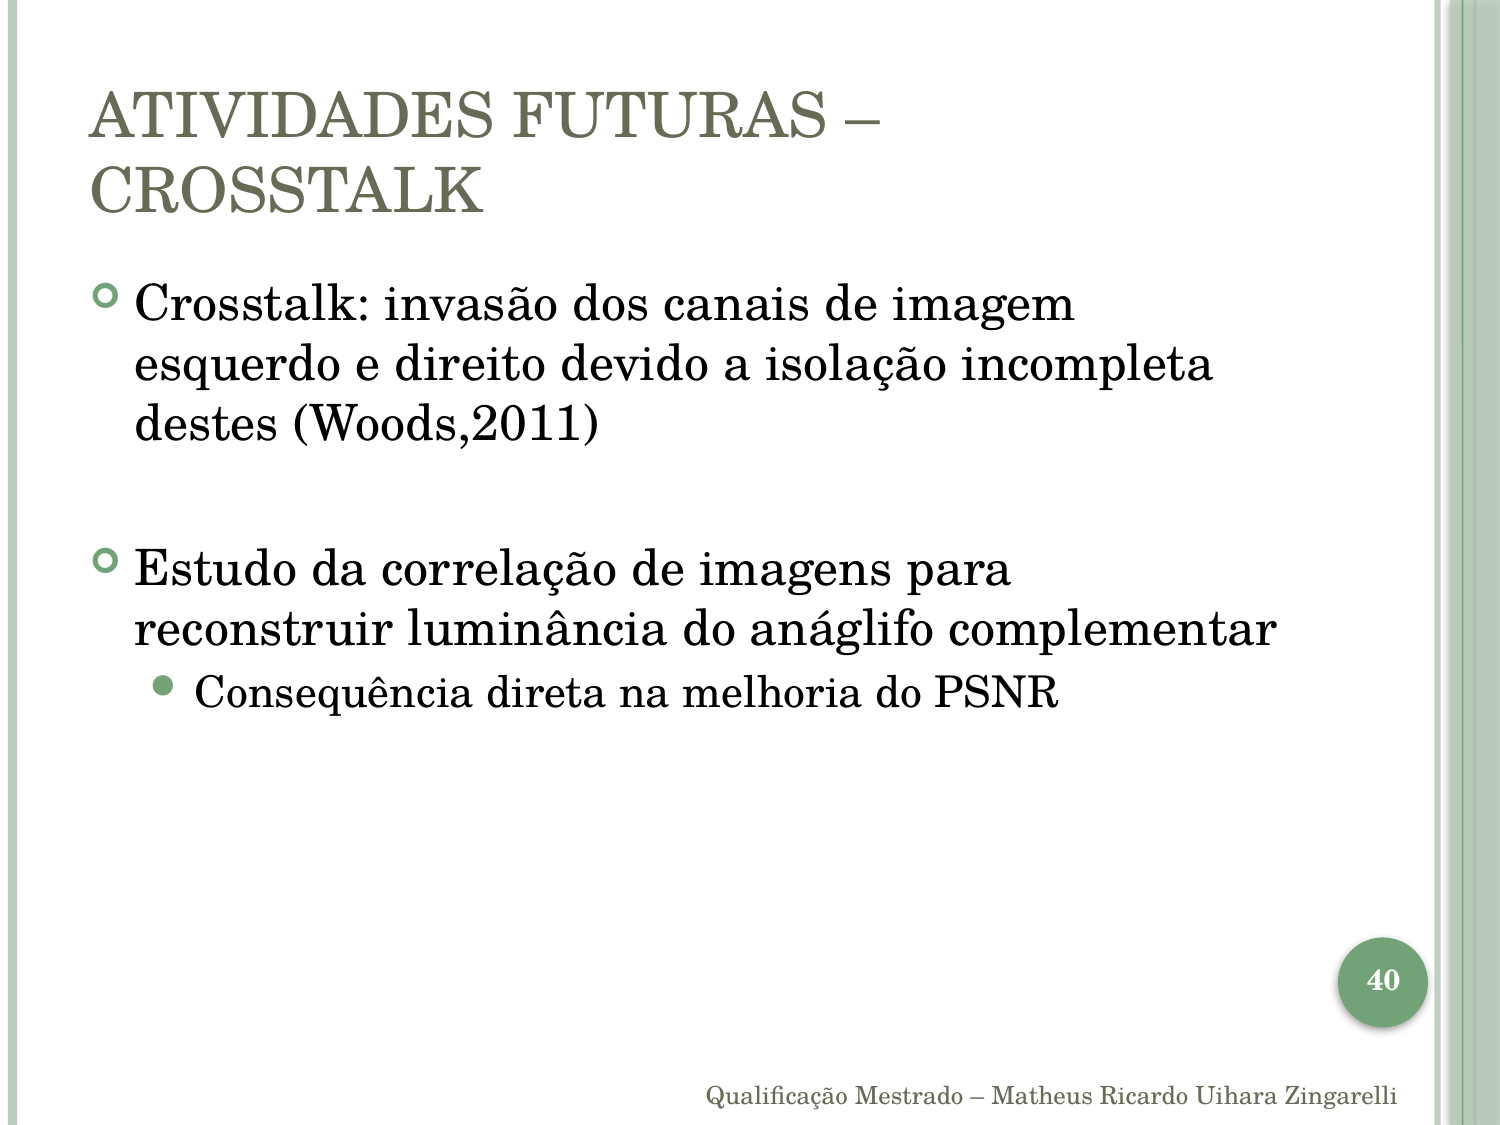

# Atividades Futuras – Crosstalk
Crosstalk: invasão dos canais de imagem esquerdo e direito devido a isolação incompleta destes (Woods,2011)

Estudo da correlação de imagens para reconstruir luminância do anáglifo complementar
Consequência direta na melhoria do PSNR
40
Qualificação Mestrado – Matheus Ricardo Uihara Zingarelli